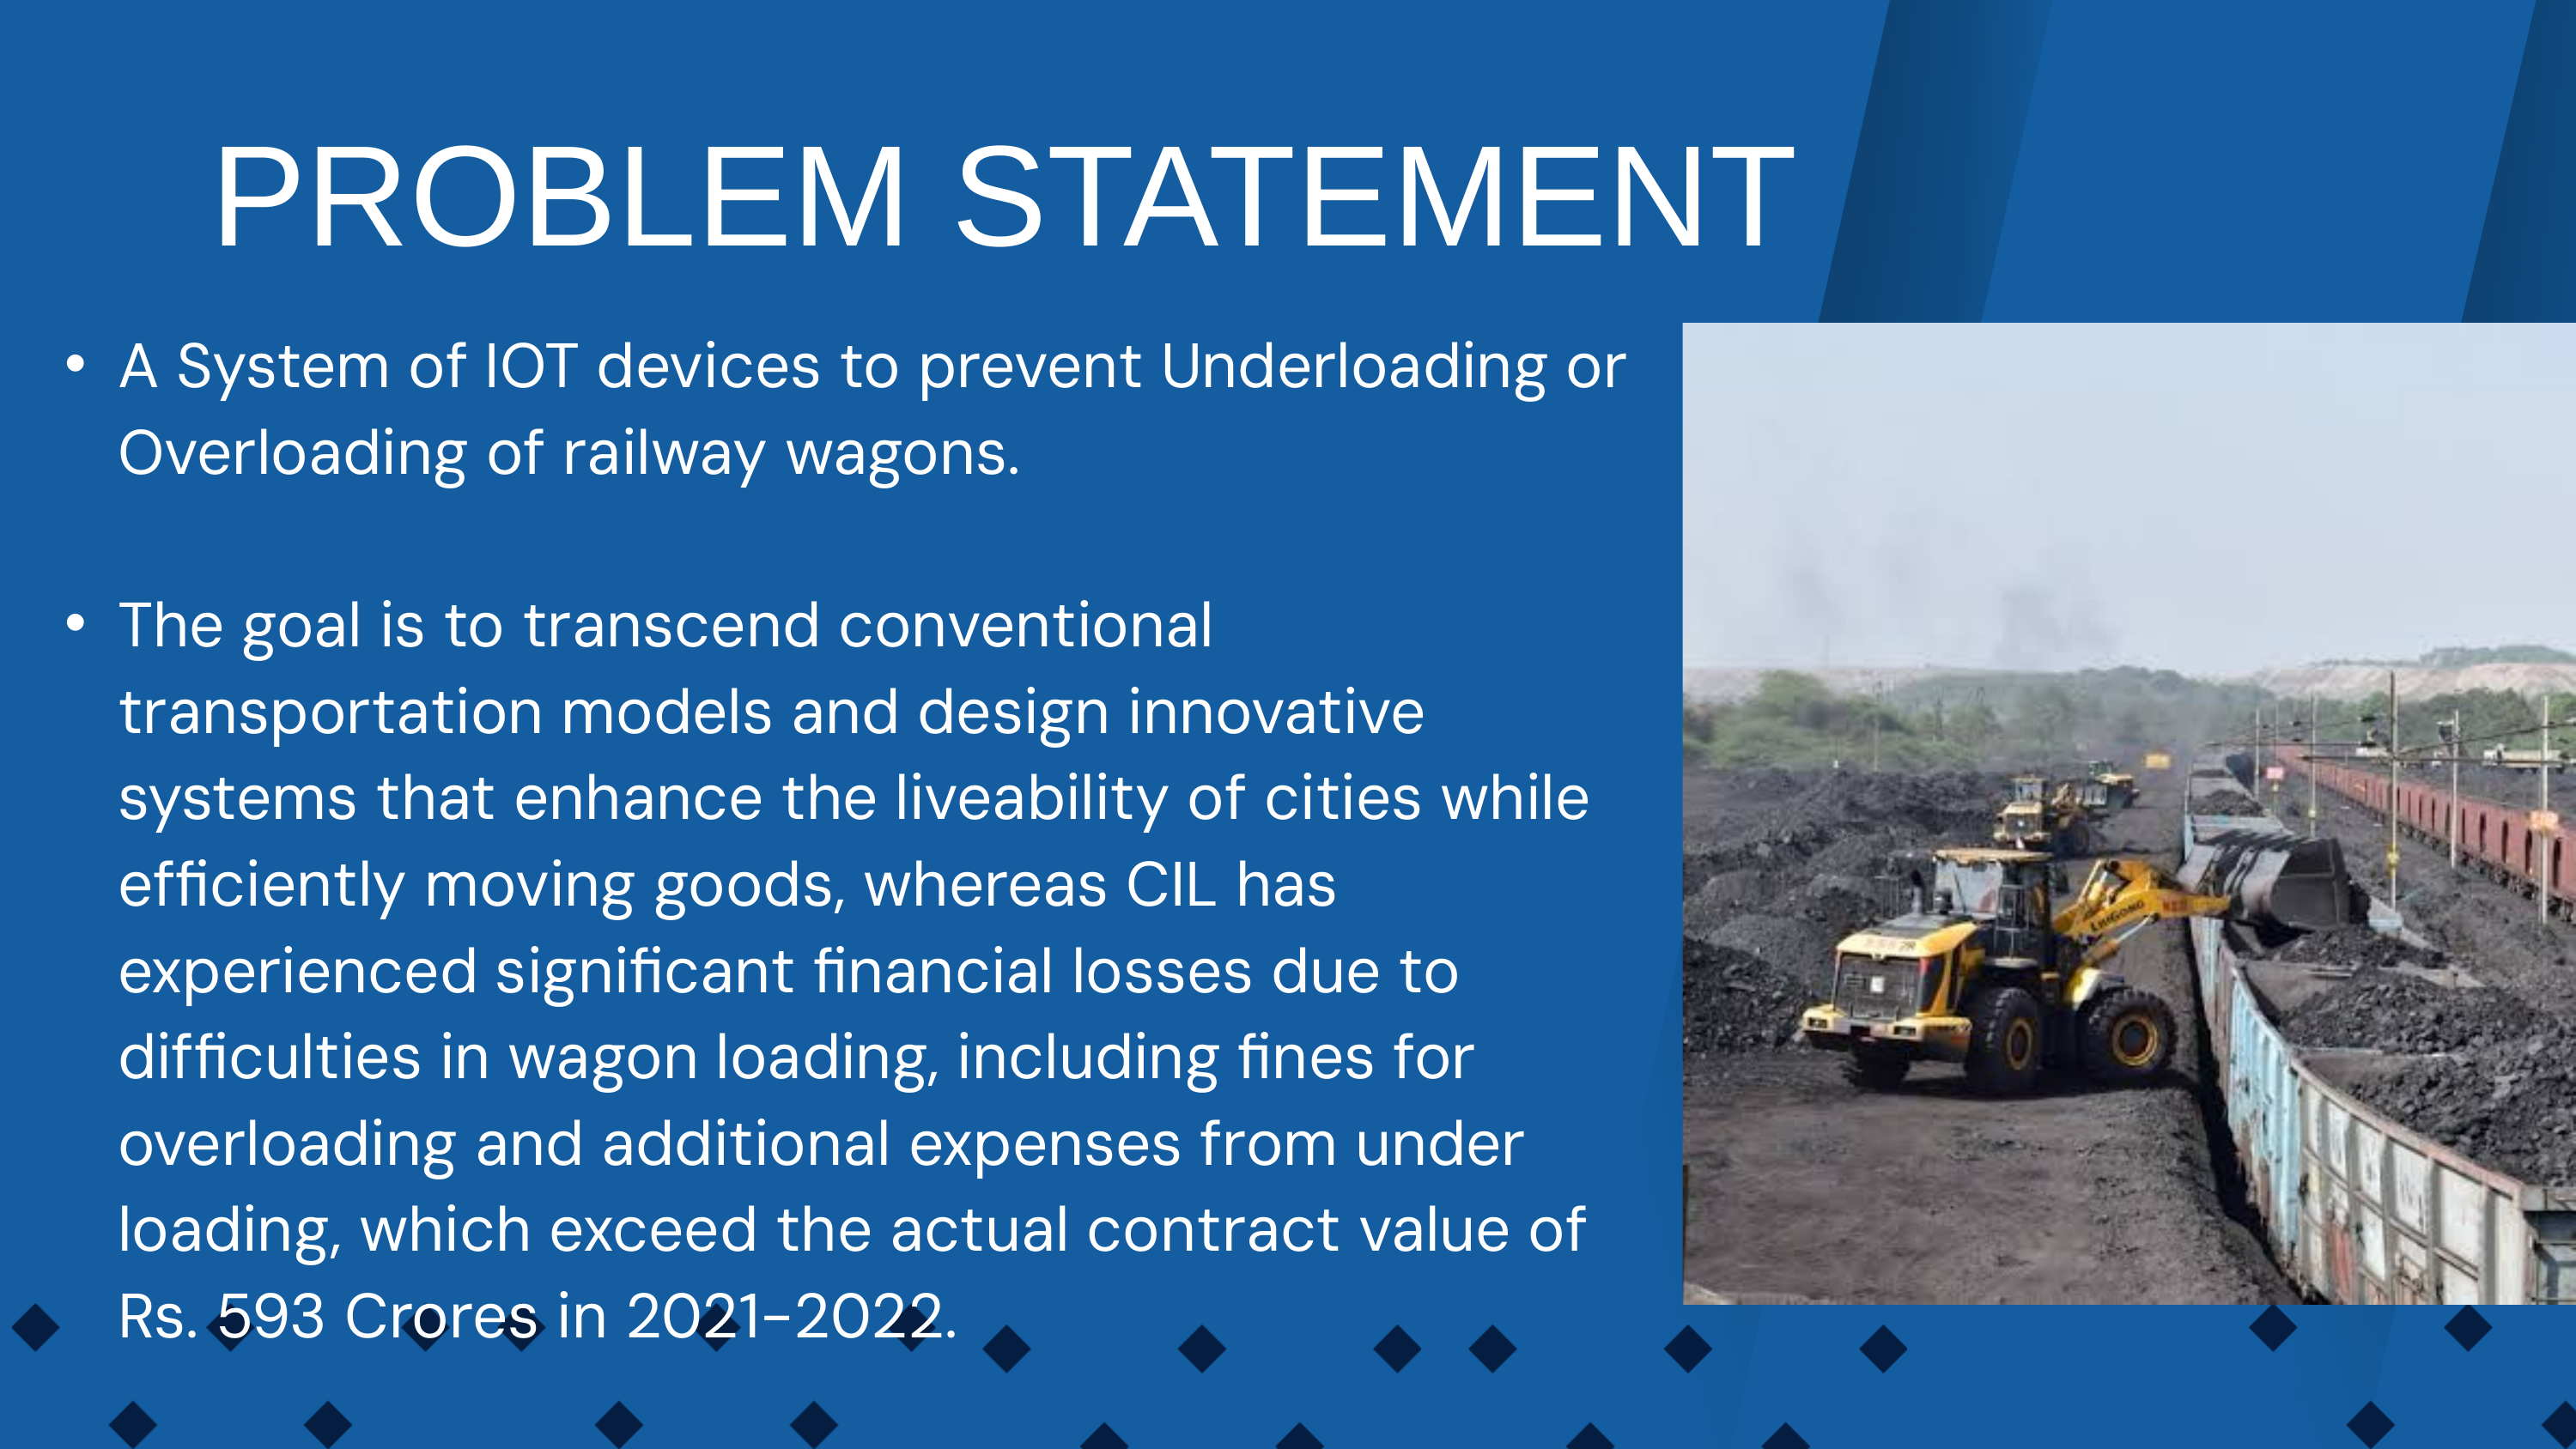

PROBLEM STATEMENT
A System of IOT devices to prevent Underloading or Overloading of railway wagons.

The goal is to transcend conventional transportation models and design innovative systems that enhance the liveability of cities while efficiently moving goods, whereas CIL has experienced significant financial losses due to difficulties in wagon loading, including fines for overloading and additional expenses from under loading, which exceed the actual contract value of Rs. 593 Crores in 2021-2022.